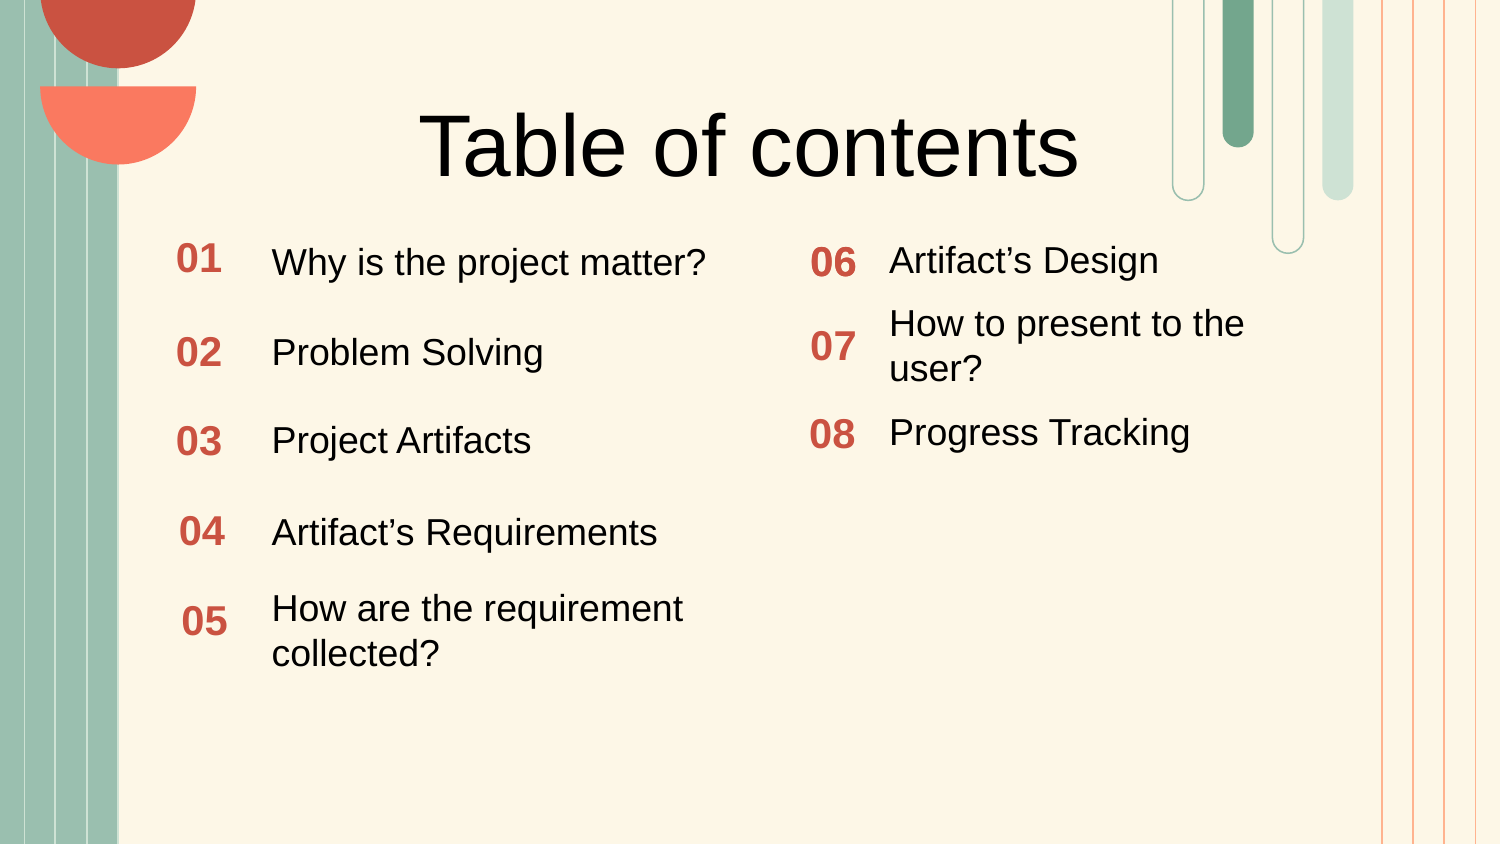

Table of contents
01
06
06
Artifact’s Design
# Why is the project matter?
07
02
How to present to the user?
Problem Solving
08
Progress Tracking
03
Project Artifacts
04
Artifact’s Requirements
05
How are the requirement collected?